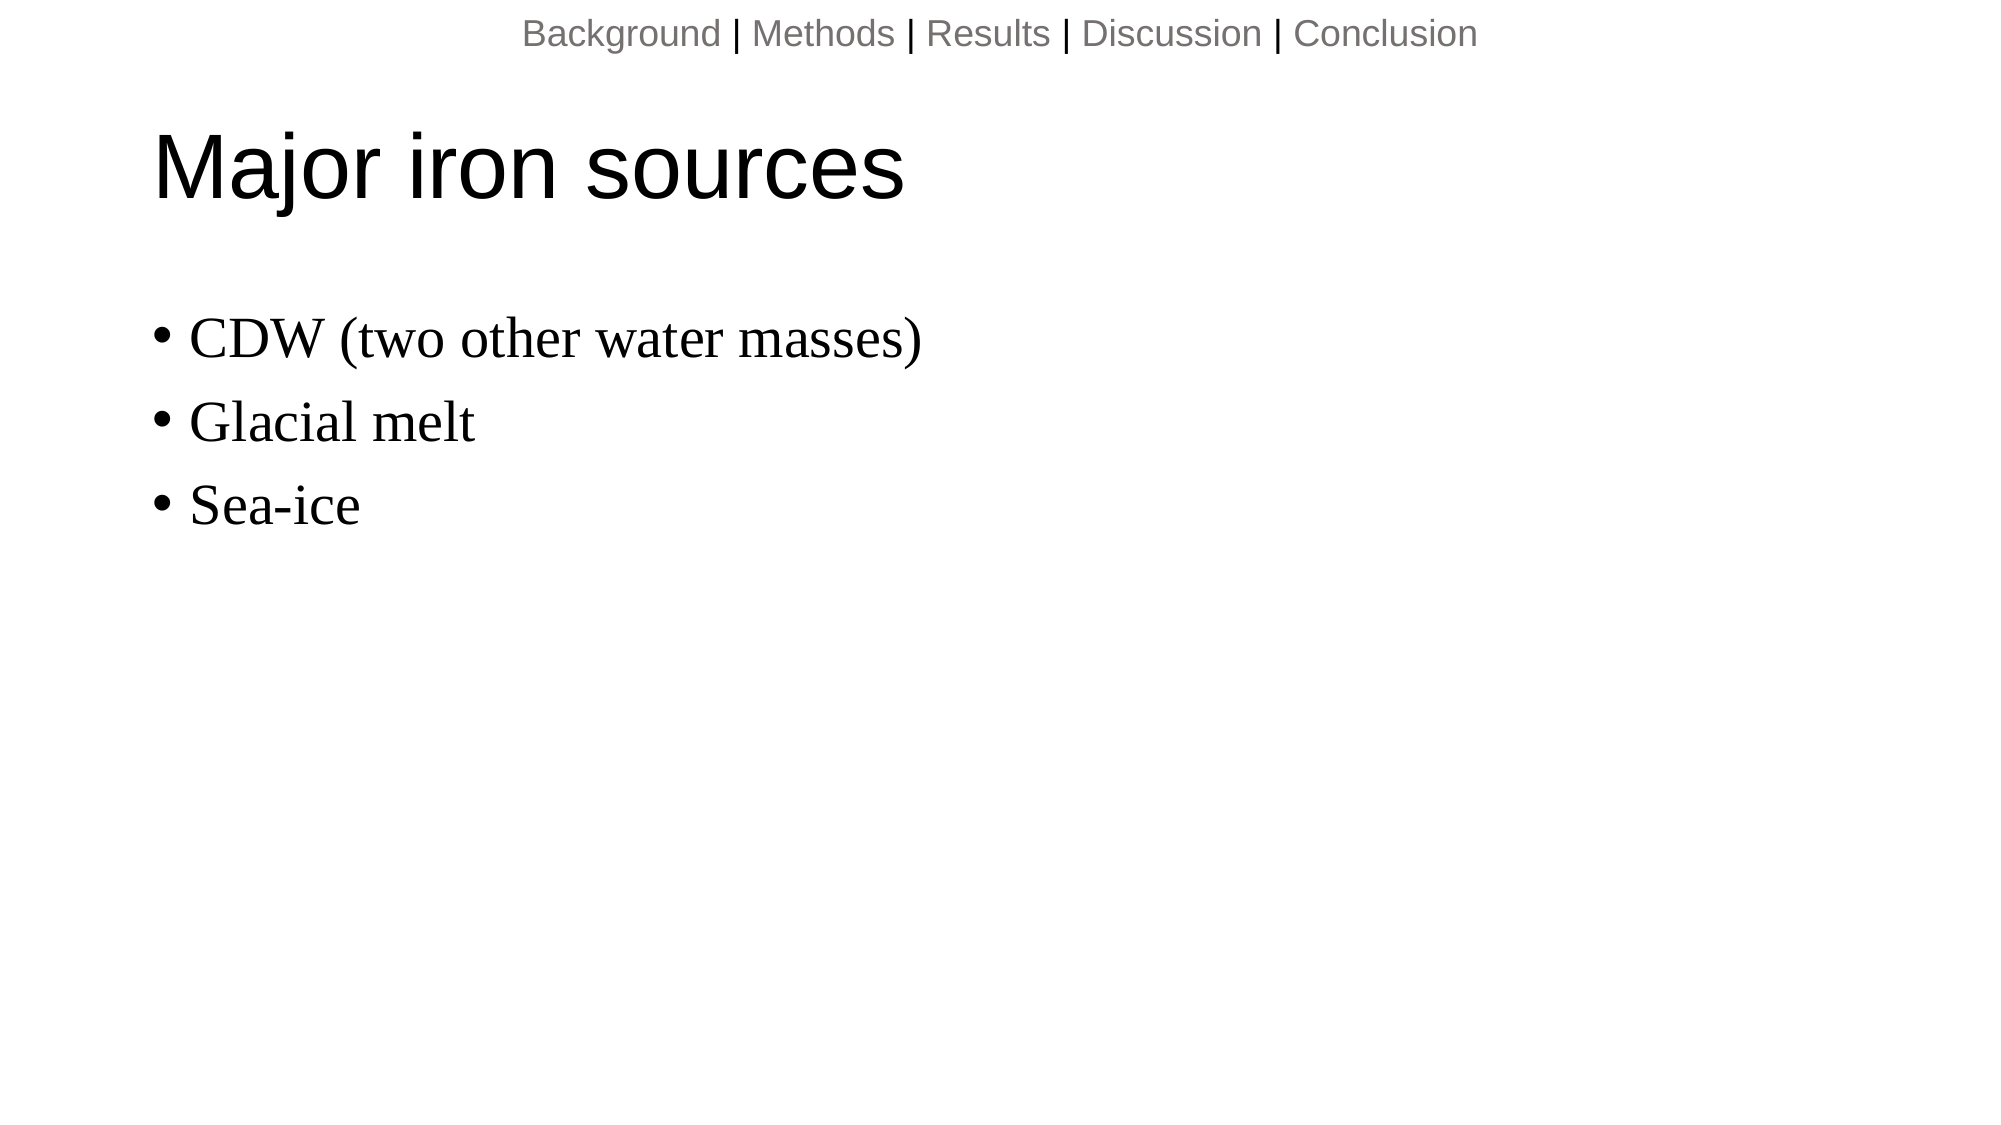

# Major iron sources
CDW (two other water masses)
Glacial melt
Sea-ice